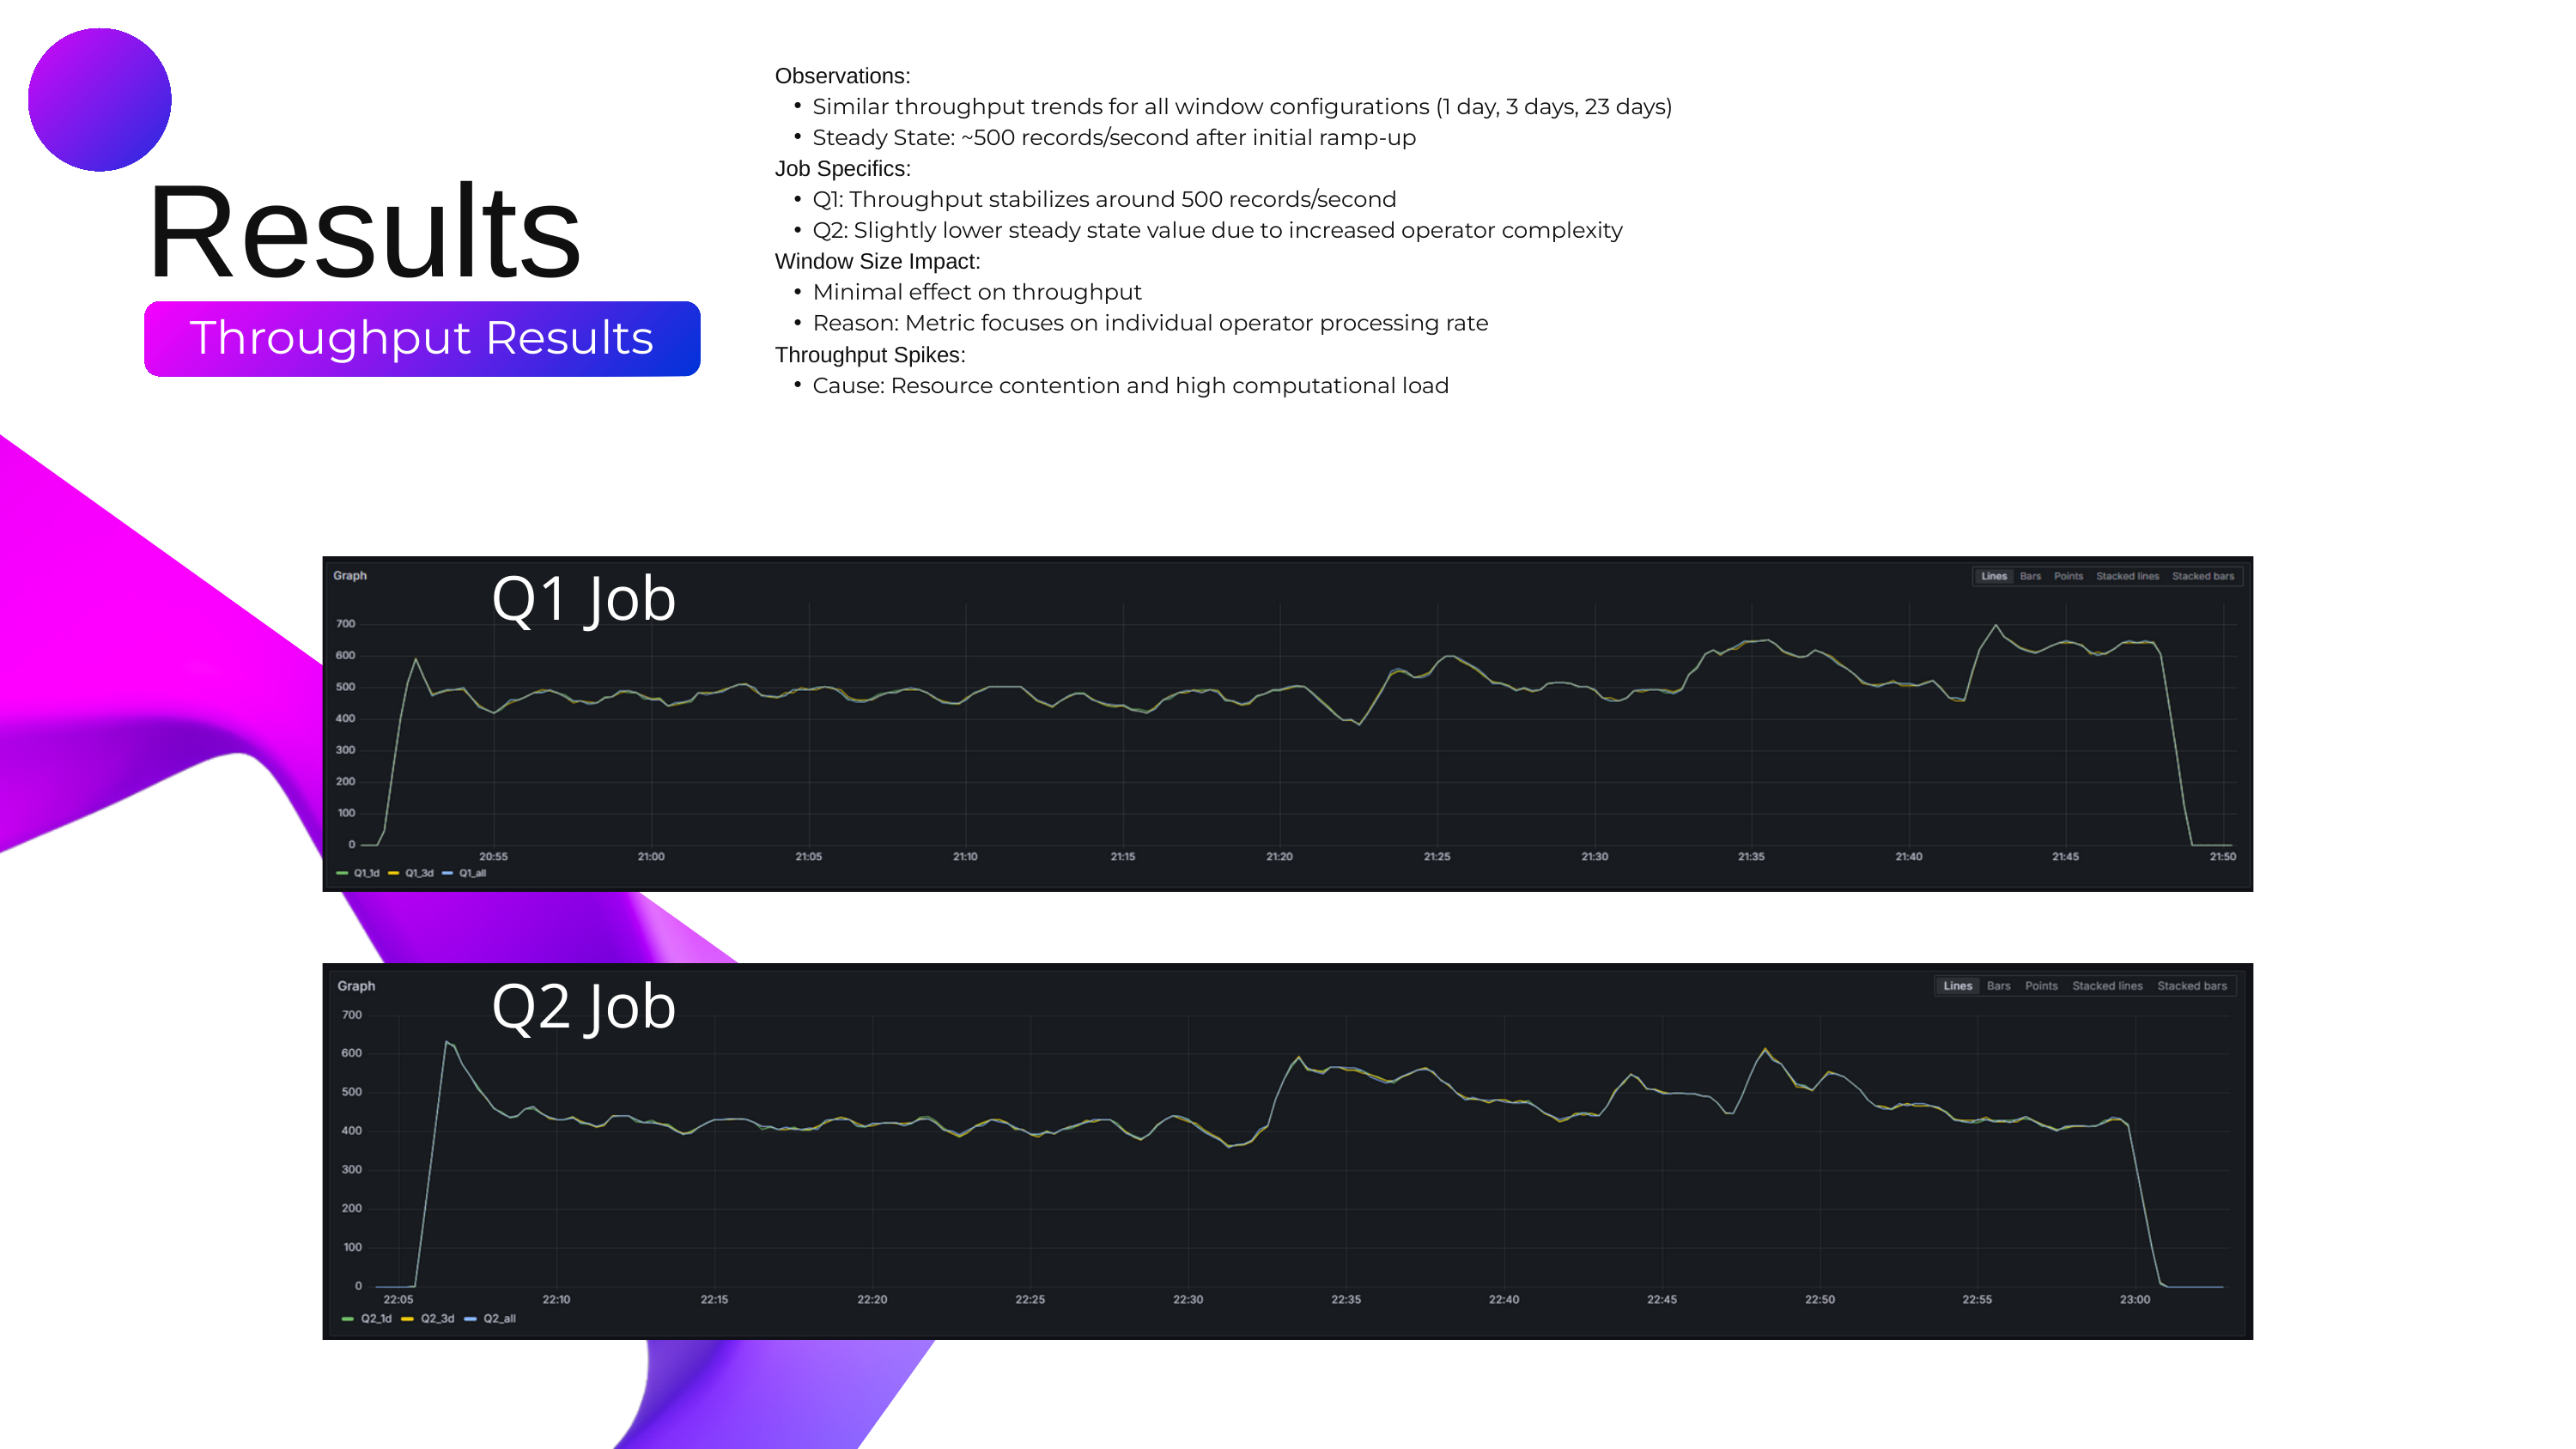

Observations:
Similar throughput trends for all window configurations (1 day, 3 days, 23 days)
Steady State: ~500 records/second after initial ramp-up
Job Specifics:
Q1: Throughput stabilizes around 500 records/second
Q2: Slightly lower steady state value due to increased operator complexity
Window Size Impact:
Minimal effect on throughput
Reason: Metric focuses on individual operator processing rate
Throughput Spikes:
Cause: Resource contention and high computational load

Results

Throughput Results
Q1 Job

Q2 Job